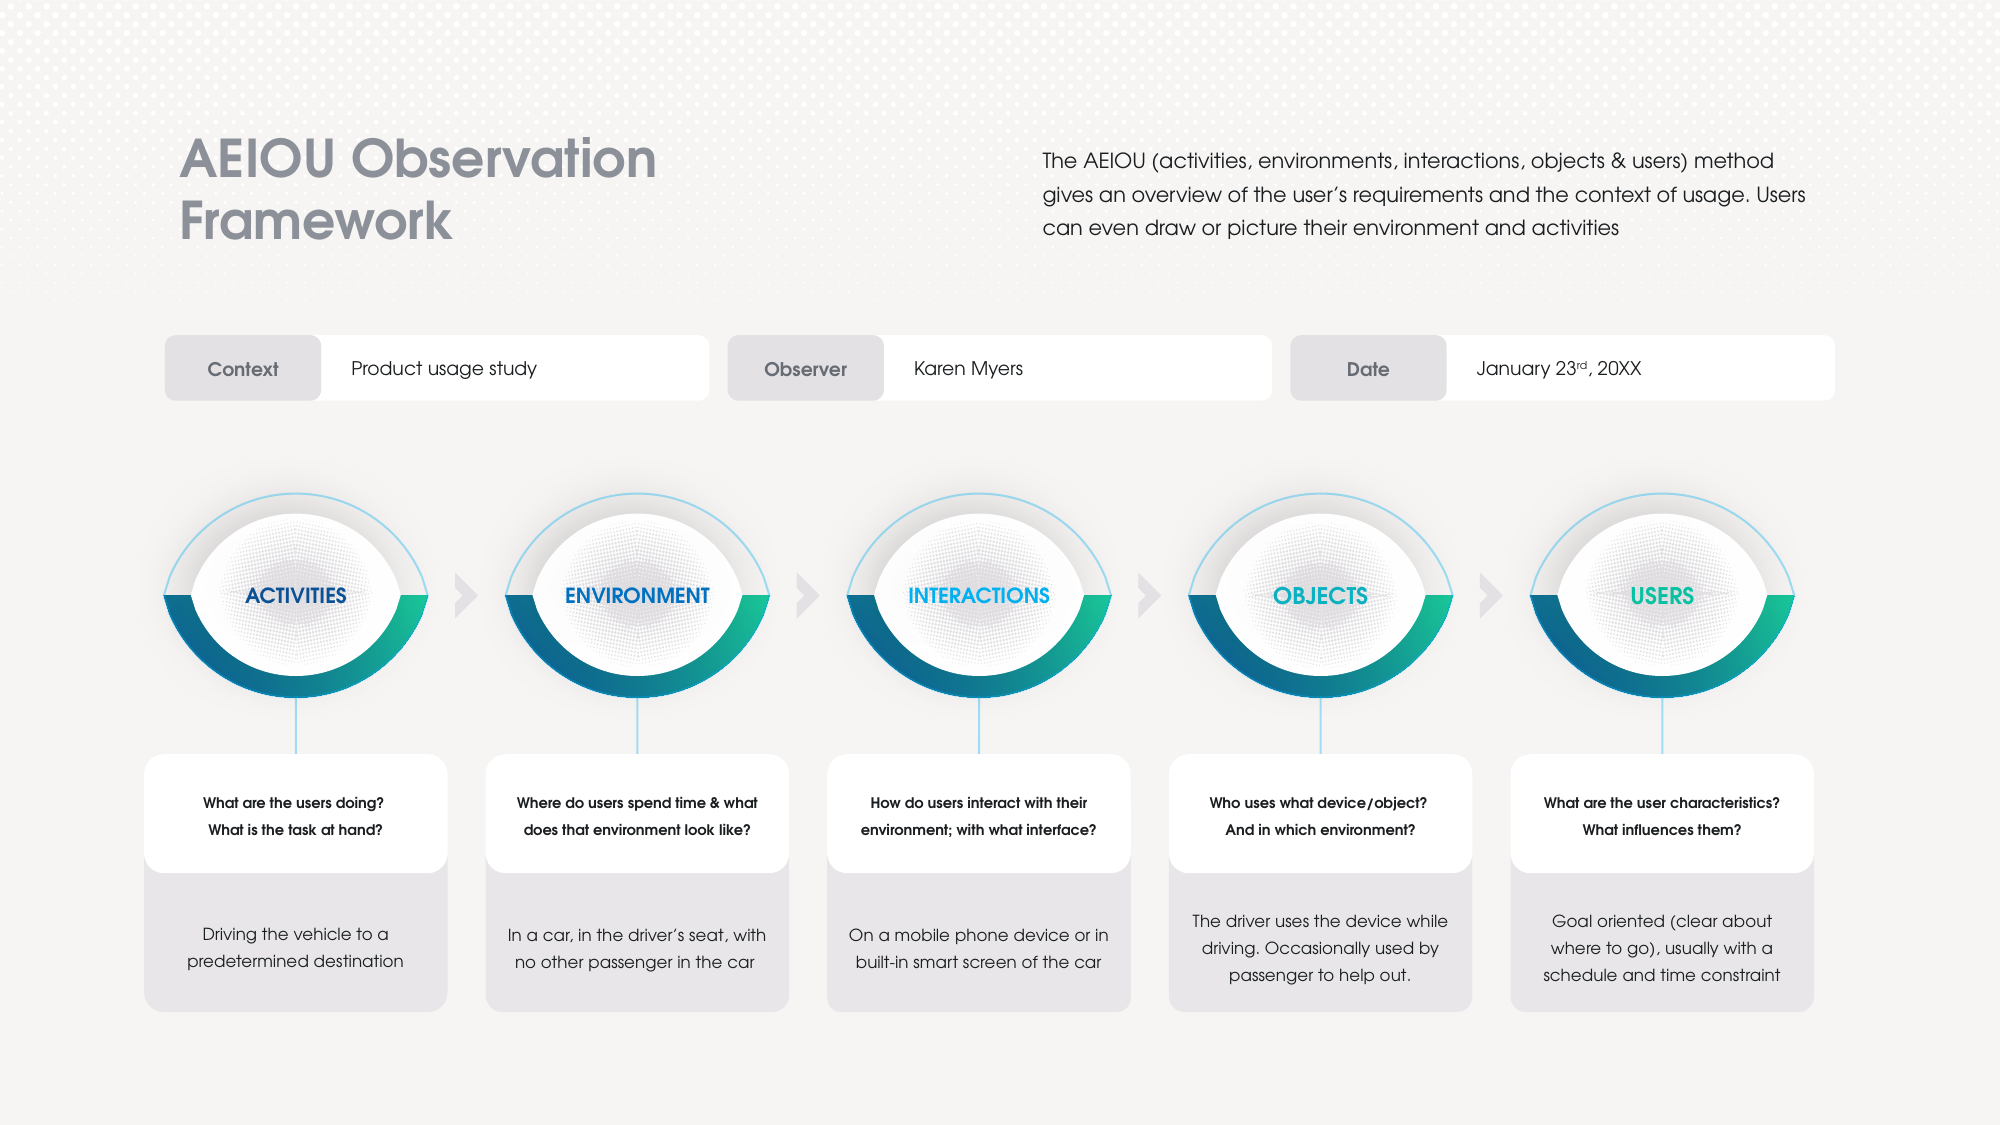

AEIOU Observation Framework
The AEIOU (activities, environments, interactions, objects & users) method gives an overview of the user’s requirements and the context of usage. Users can even draw or picture their environment and activities
Karen Myers
Observer
Context
Product usage study
Date
January 23rd, 20XX
ACTIVITIES
ENVIRONMENT
INTERACTIONS
OBJECTS
USERS

What are the users doing?
What is the task at hand?
Where do users spend time & what does that environment look like?
How do users interact with their environment; with what interface?
Who uses what device/object?
And in which environment?
What are the user characteristics? What influences them?
Driving the vehicle to a predetermined destination
In a car, in the driver’s seat, with no other passenger in the car
On a mobile phone device or in built-in smart screen of the car
The driver uses the device while driving. Occasionally used by passenger to help out.
Goal oriented (clear about where to go), usually with a schedule and time constraint